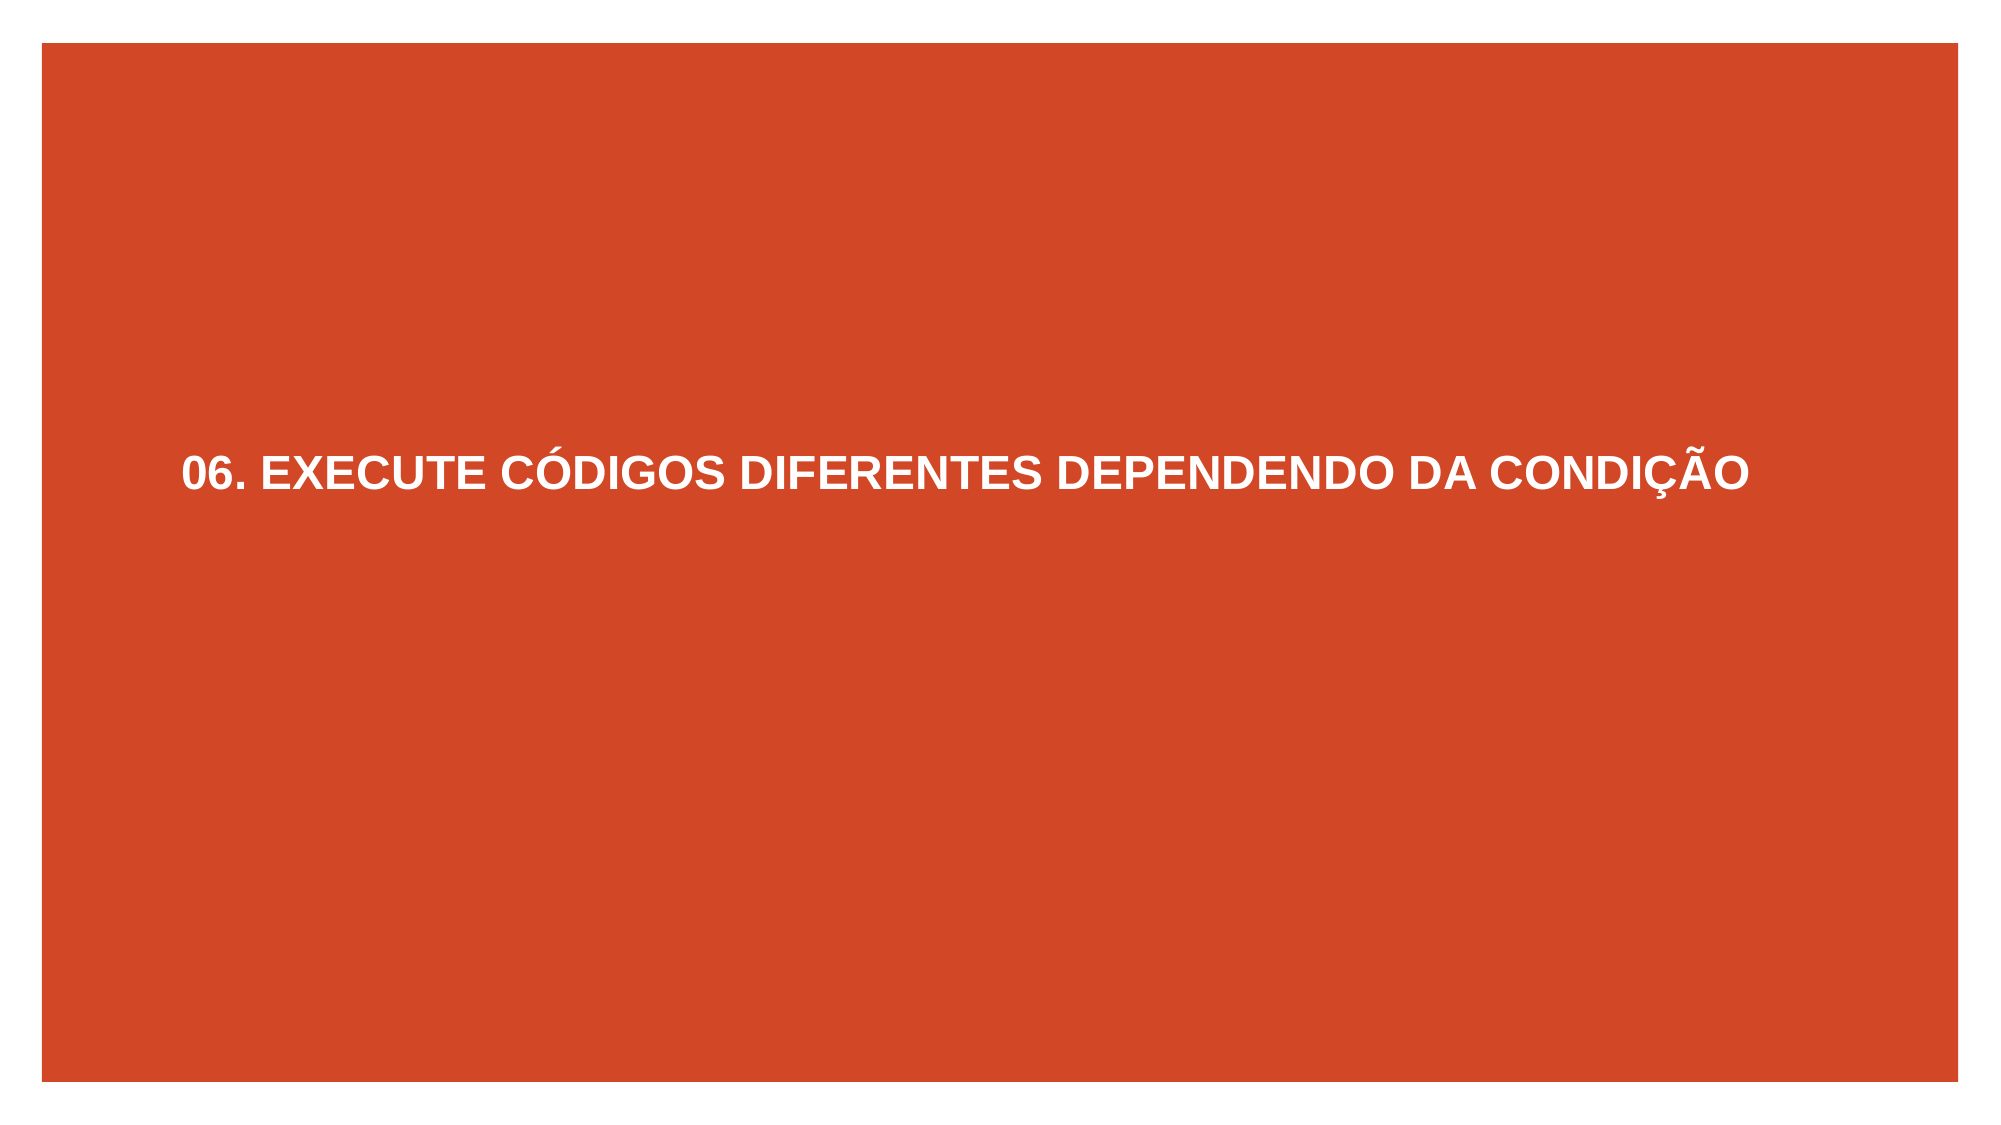

06. EXECUTE CÓDIGOS DIFERENTES DEPENDENDO DA CONDIÇÃO